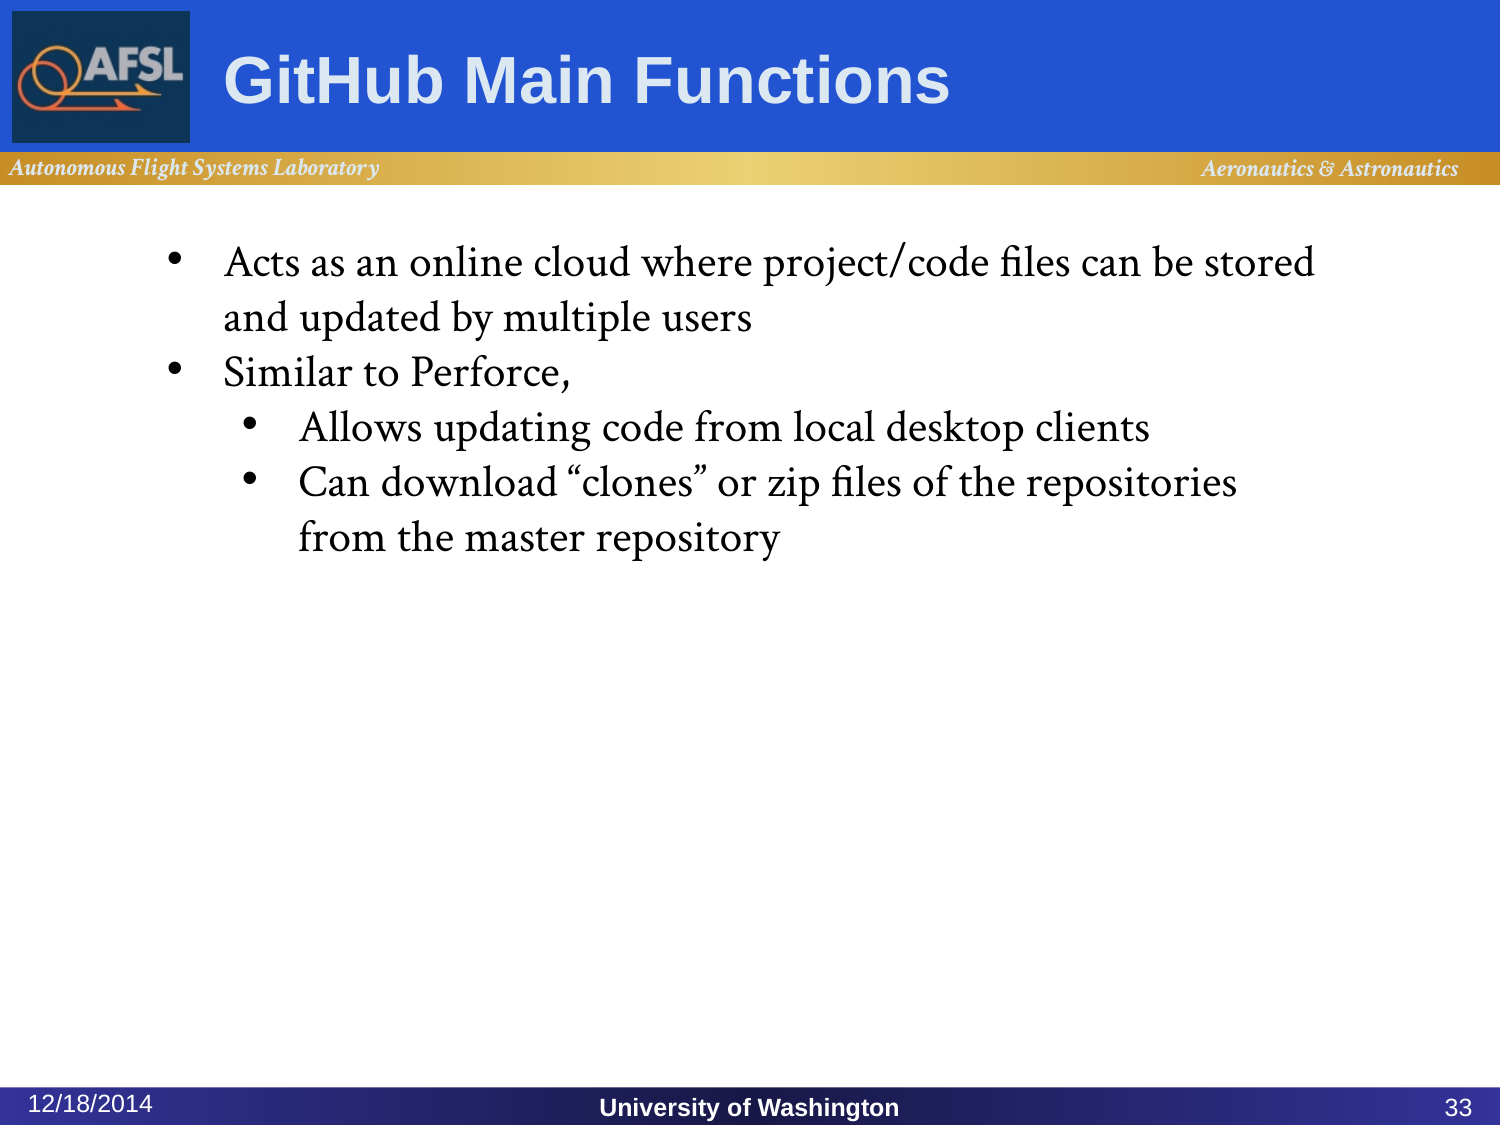

# GitHub Main Functions
Acts as an online cloud where project/code files can be stored and updated by multiple users
Similar to Perforce,
Allows updating code from local desktop clients
Can download “clones” or zip files of the repositories from the master repository

12/18/2014
University of Washington
33